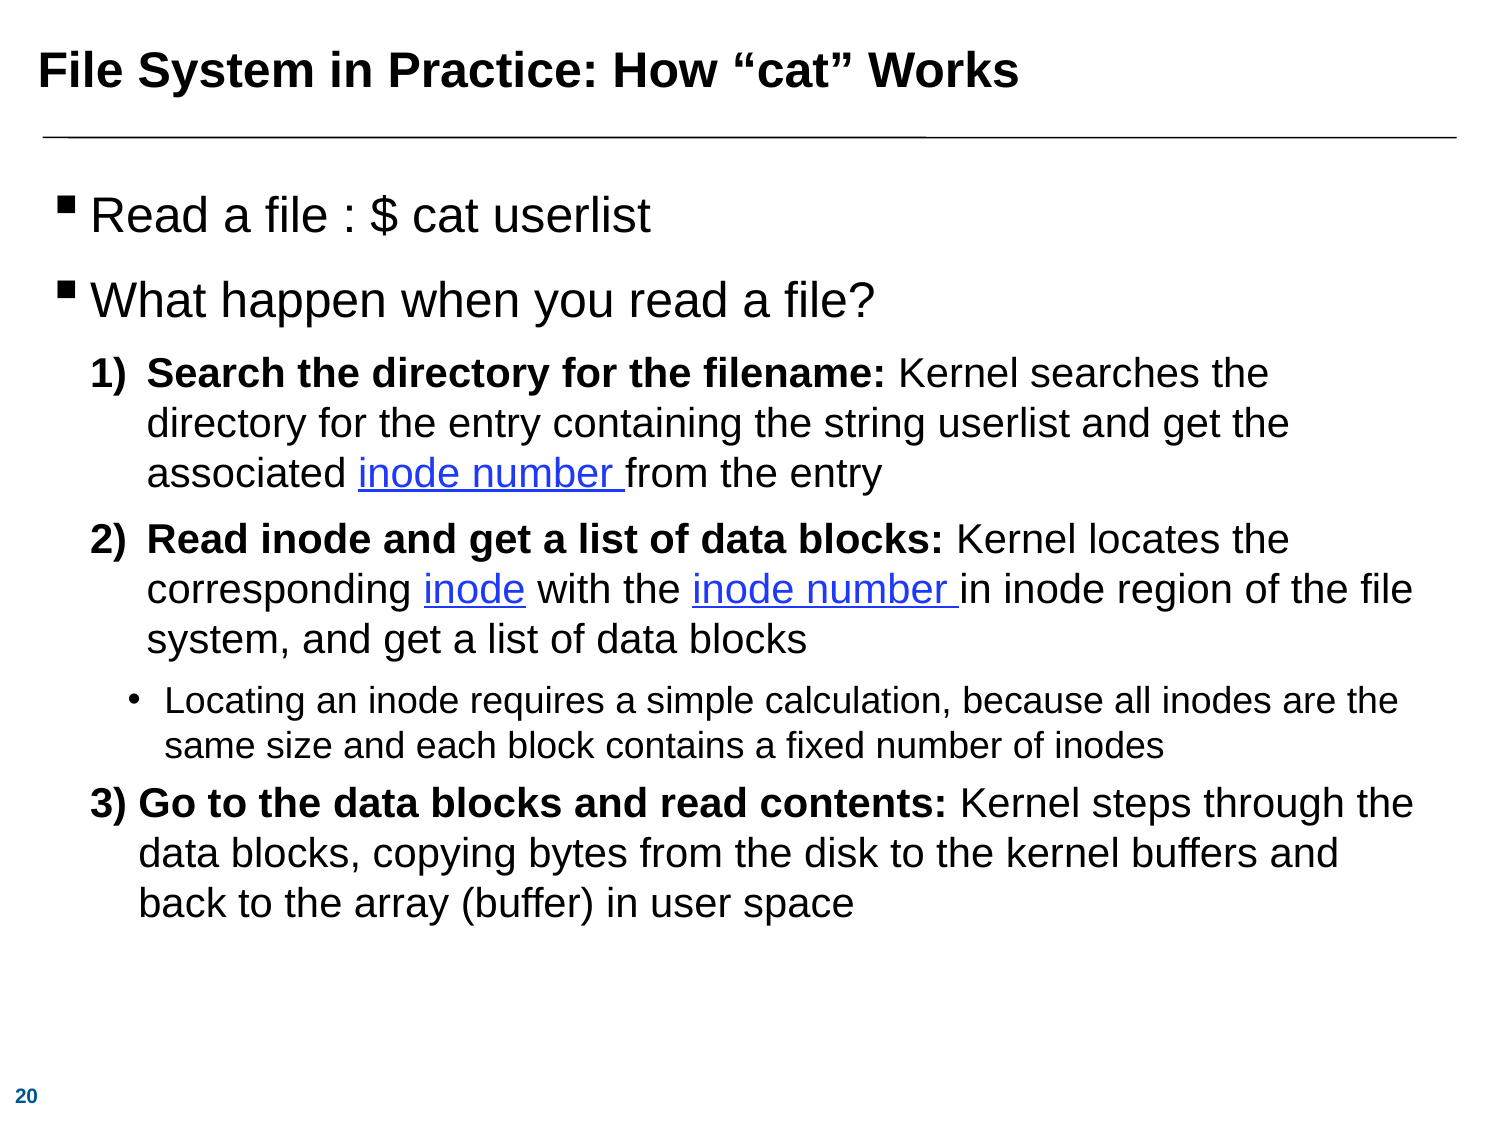

# File System in Practice: How “cat” Works
Read a file : $ cat userlist
What happen when you read a file?
Search the directory for the filename: Kernel searches the directory for the entry containing the string userlist and get the associated inode number from the entry
Read inode and get a list of data blocks: Kernel locates the corresponding inode with the inode number in inode region of the file system, and get a list of data blocks
Locating an inode requires a simple calculation, because all inodes are the same size and each block contains a fixed number of inodes
Go to the data blocks and read contents: Kernel steps through the data blocks, copying bytes from the disk to the kernel buffers and back to the array (buffer) in user space

20